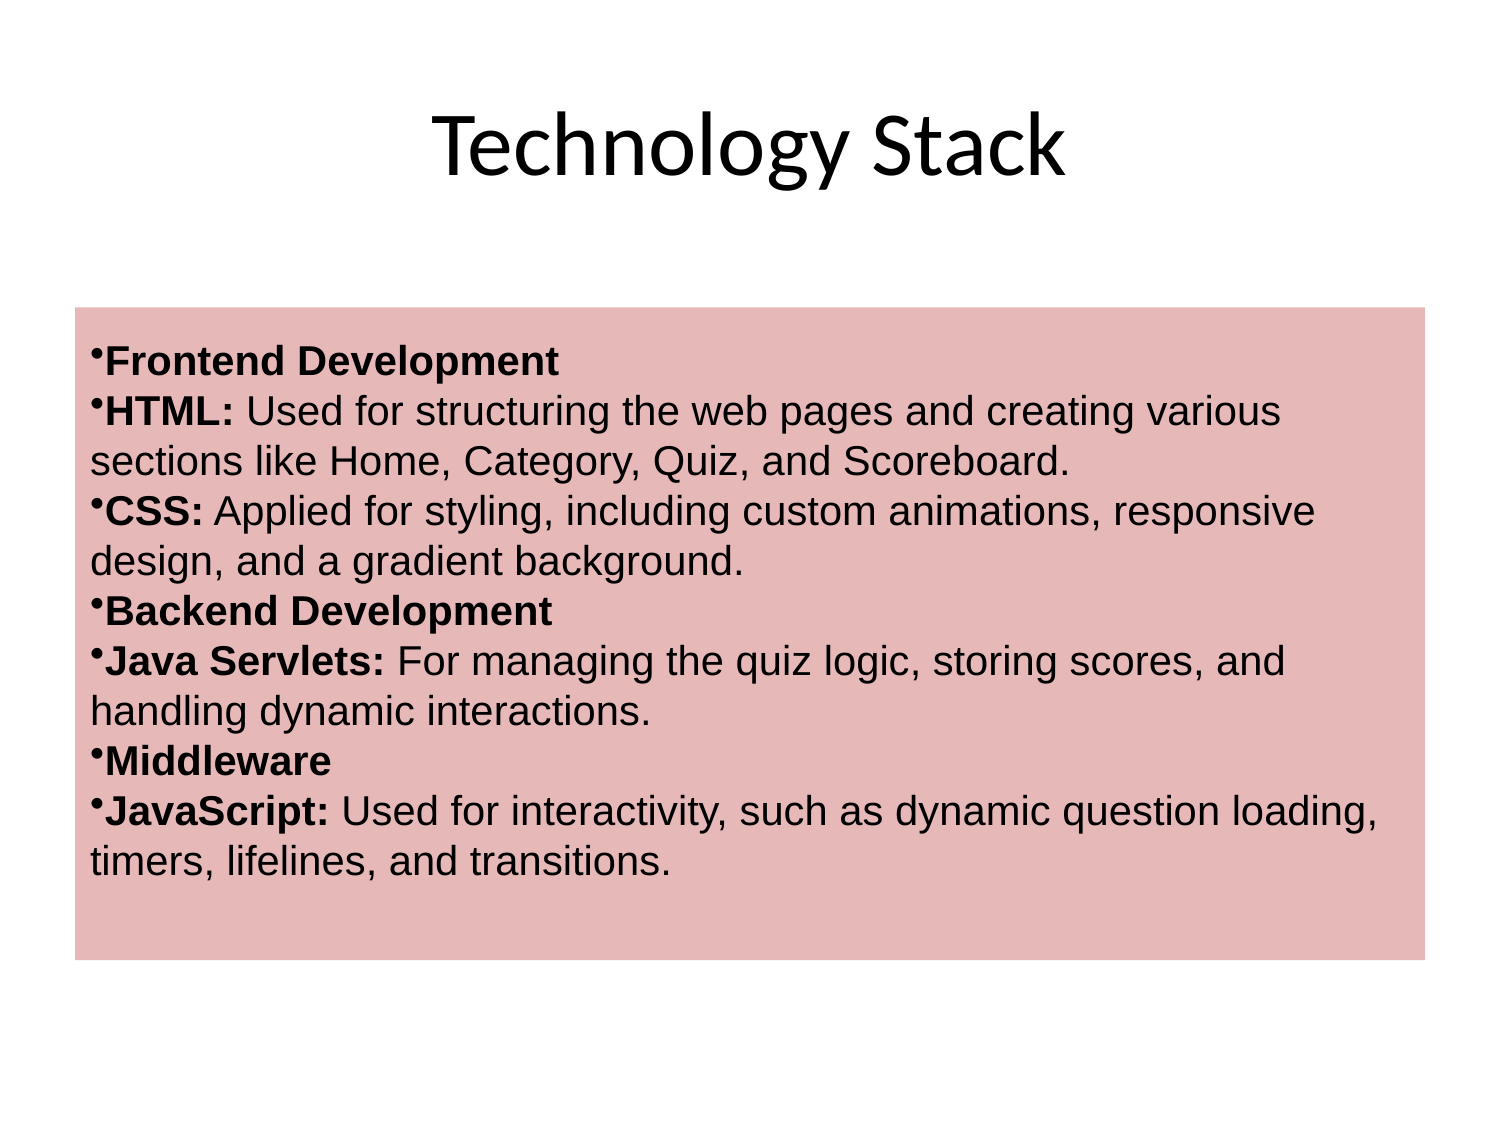

# Technology Stack
Frontend Development
HTML: Used for structuring the web pages and creating various sections like Home, Category, Quiz, and Scoreboard.
CSS: Applied for styling, including custom animations, responsive design, and a gradient background.
Backend Development
Java Servlets: For managing the quiz logic, storing scores, and handling dynamic interactions.
Middleware
JavaScript: Used for interactivity, such as dynamic question loading, timers, lifelines, and transitions.